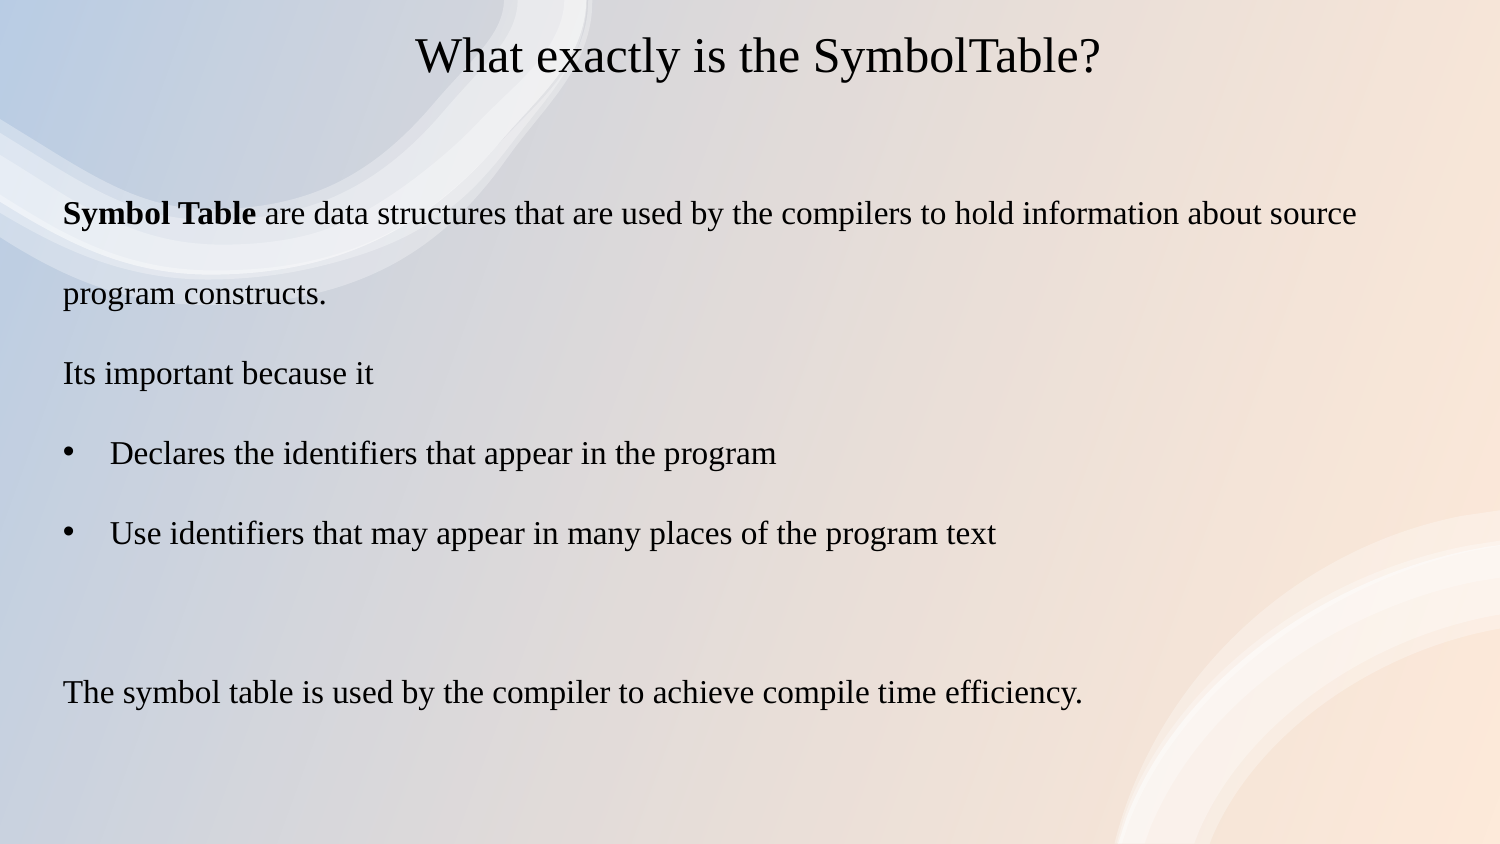

What exactly is the SymbolTable?
Symbol Table are data structures that are used by the compilers to hold information about source program constructs.
Its important because it
Declares the identifiers that appear in the program
Use identifiers that may appear in many places of the program text

The symbol table is used by the compiler to achieve compile time efficiency.